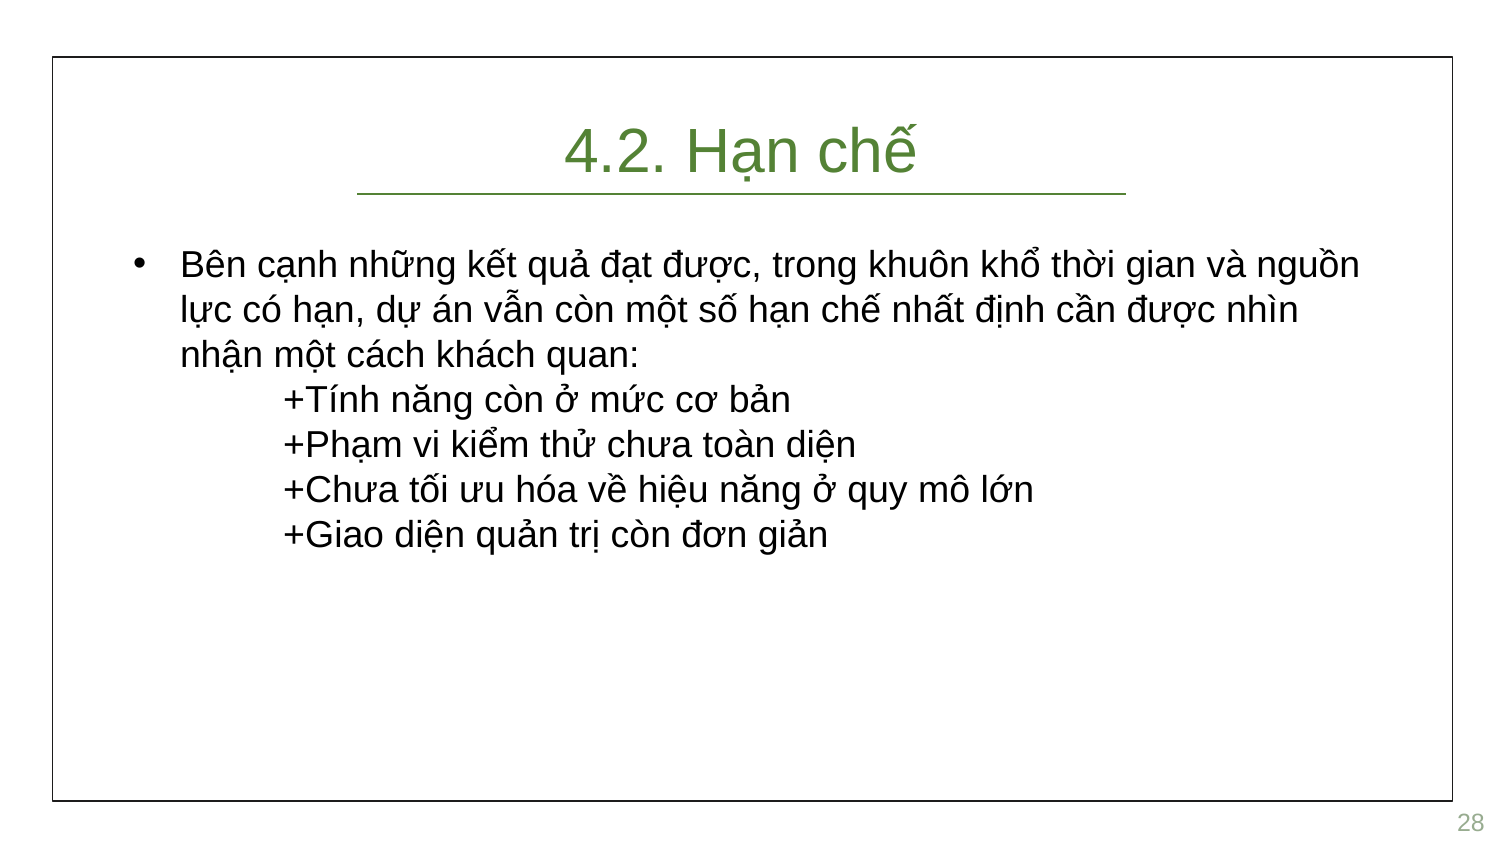

4.2. Hạn chế
Bên cạnh những kết quả đạt được, trong khuôn khổ thời gian và nguồn lực có hạn, dự án vẫn còn một số hạn chế nhất định cần được nhìn nhận một cách khách quan:
	+Tính năng còn ở mức cơ bản
	+Phạm vi kiểm thử chưa toàn diện
	+Chưa tối ưu hóa về hiệu năng ở quy mô lớn
	+Giao diện quản trị còn đơn giản

28